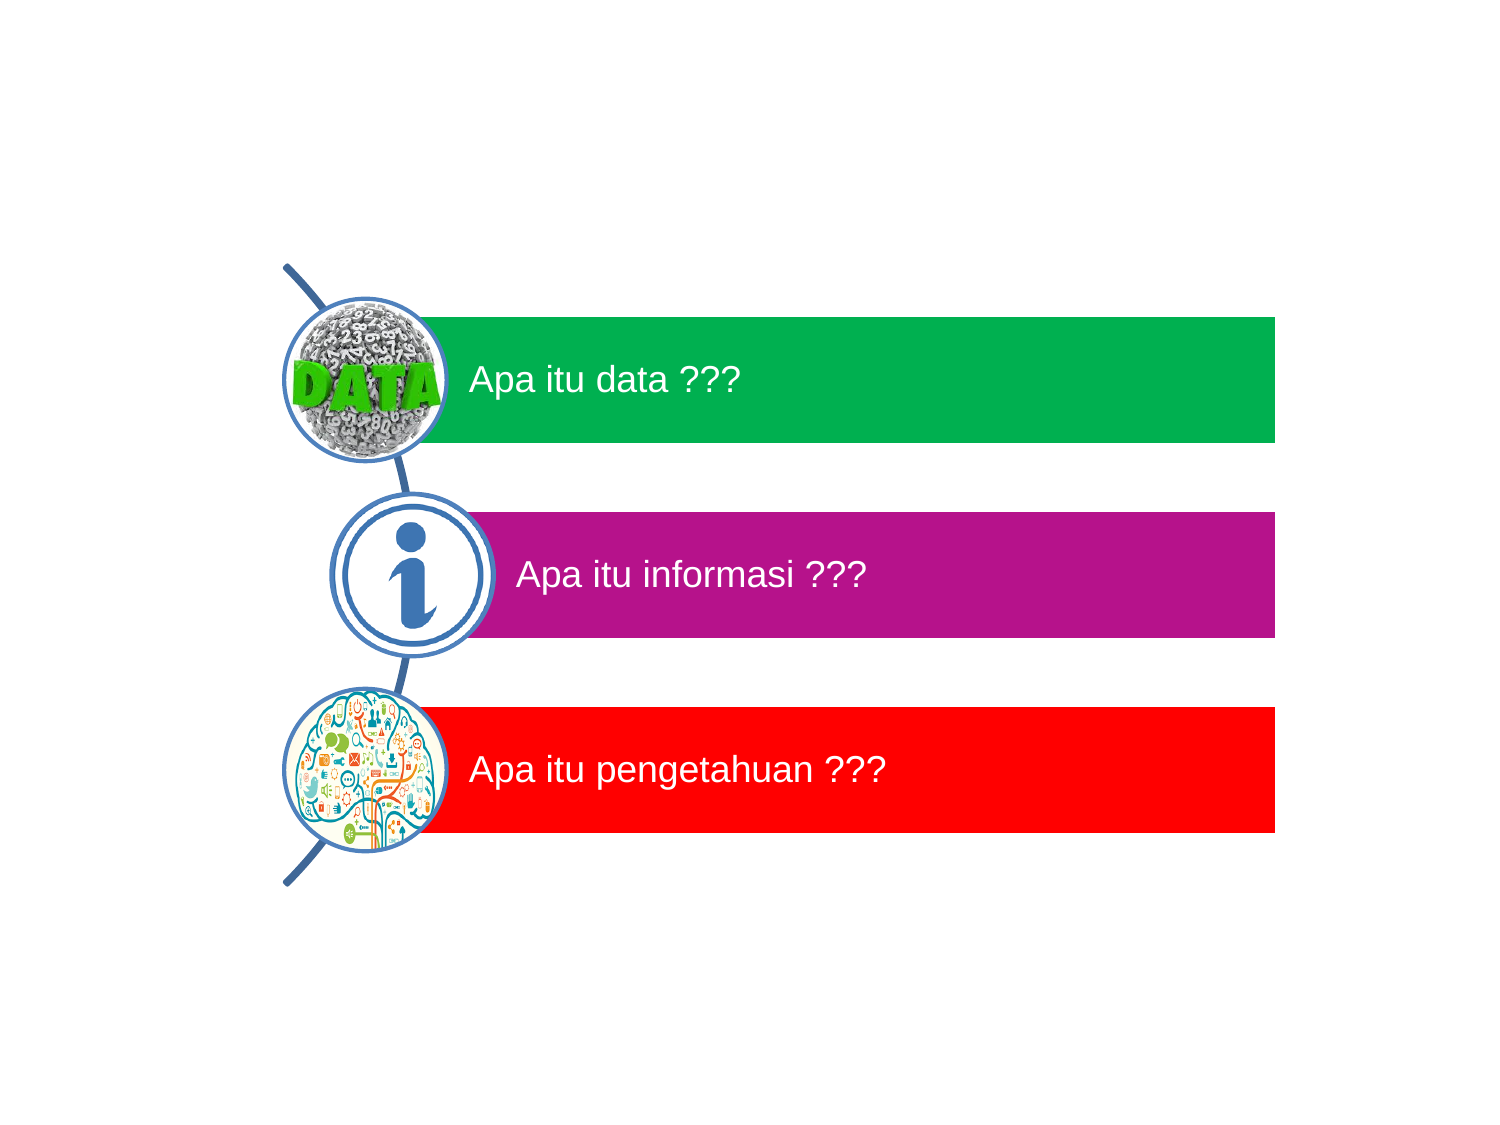

Apa itu data ???
Apa itu informasi ???
Apa itu pengetahuan ???